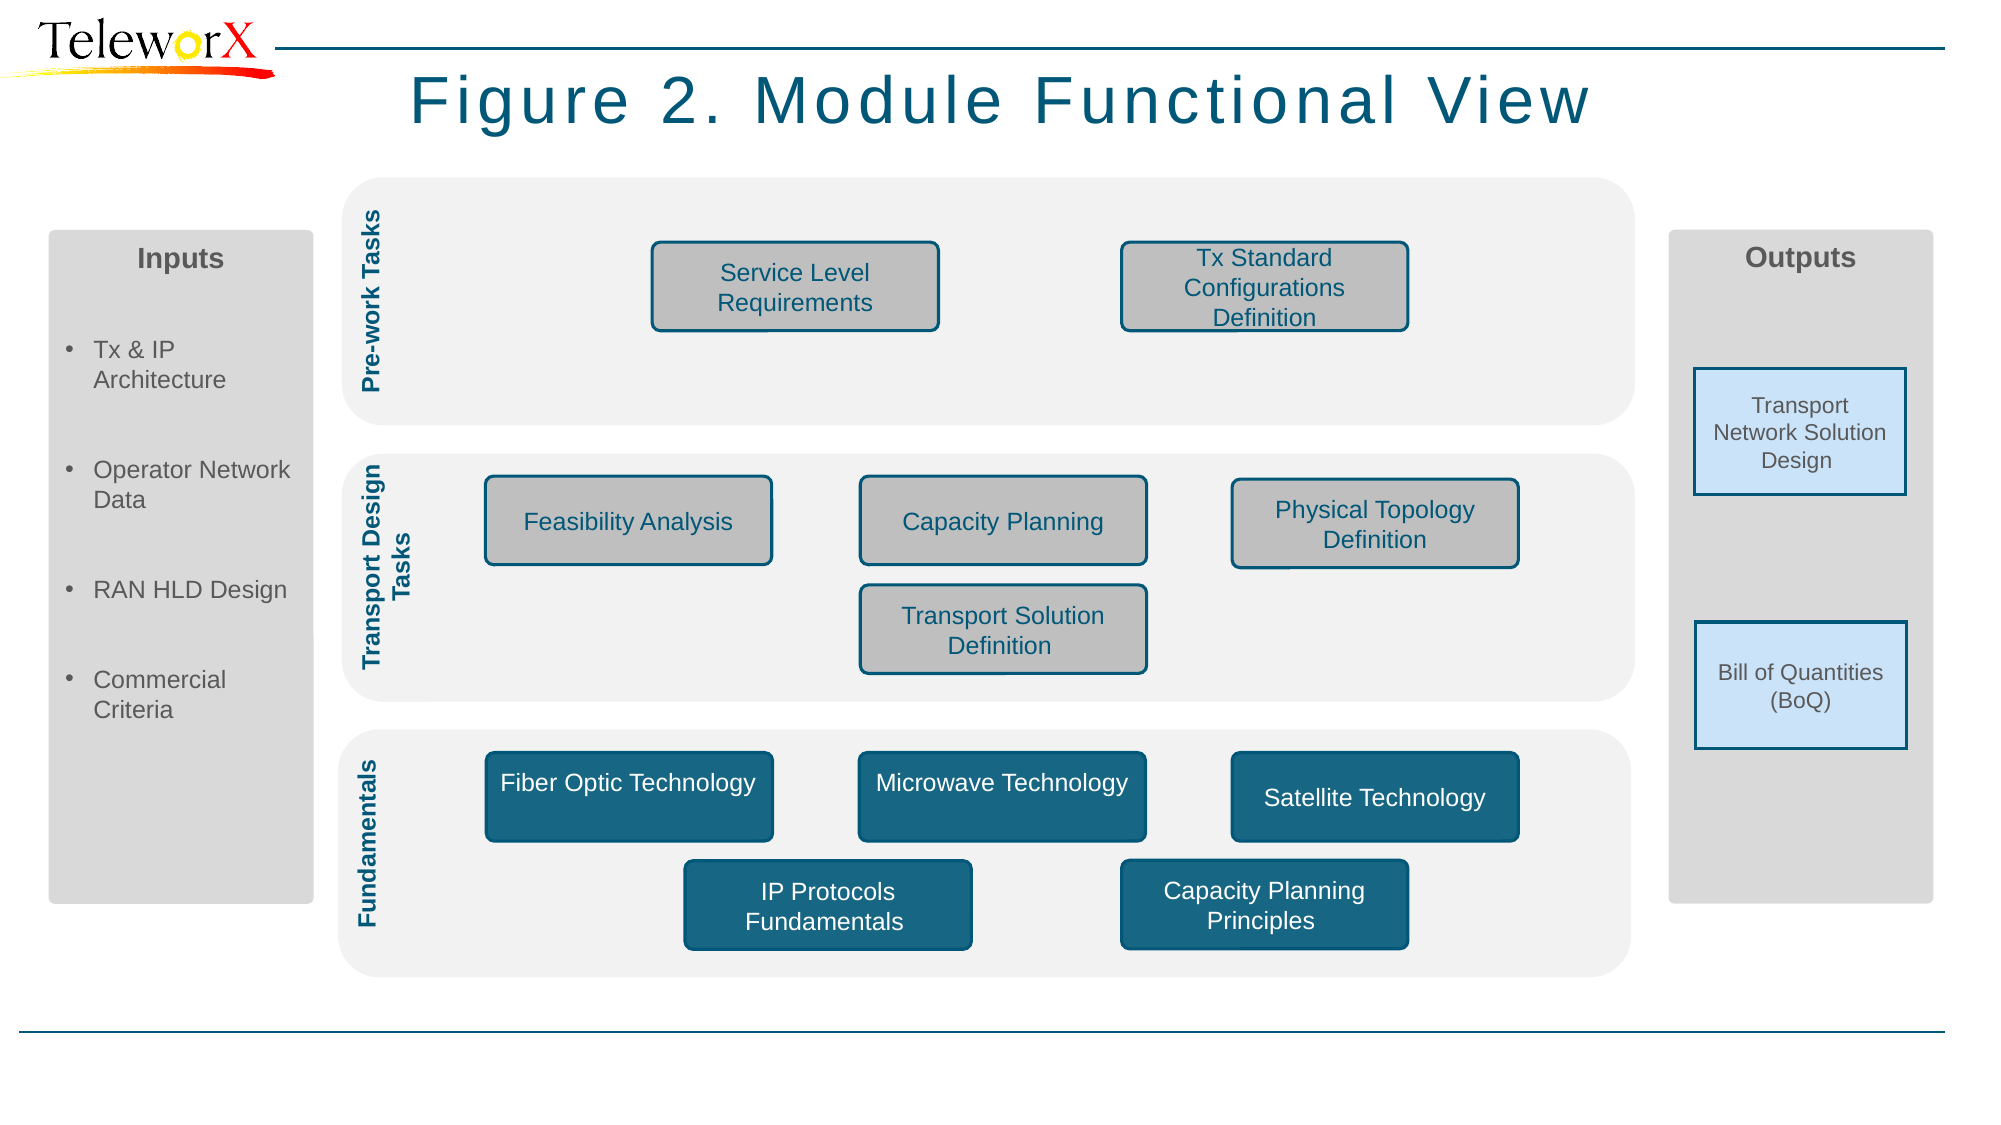

# Figure 2. Module Functional View
Pre-work Tasks

Outputs

Inputs

Tx & IP Architecture

Operator Network Data

RAN HLD Design

Commercial Criteria

Service Level Requirements
Tx Standard Configurations Definition
Transport Network Solution Design
Transport Design Tasks

Feasibility Analysis
Capacity Planning
Physical Topology Definition
Transport Solution Definition
Bill of Quantities (BoQ)
Fundamentals

Fiber Optic Technology
Microwave Technology
Satellite Technology
Capacity Planning Principles
IP Protocols Fundamentals